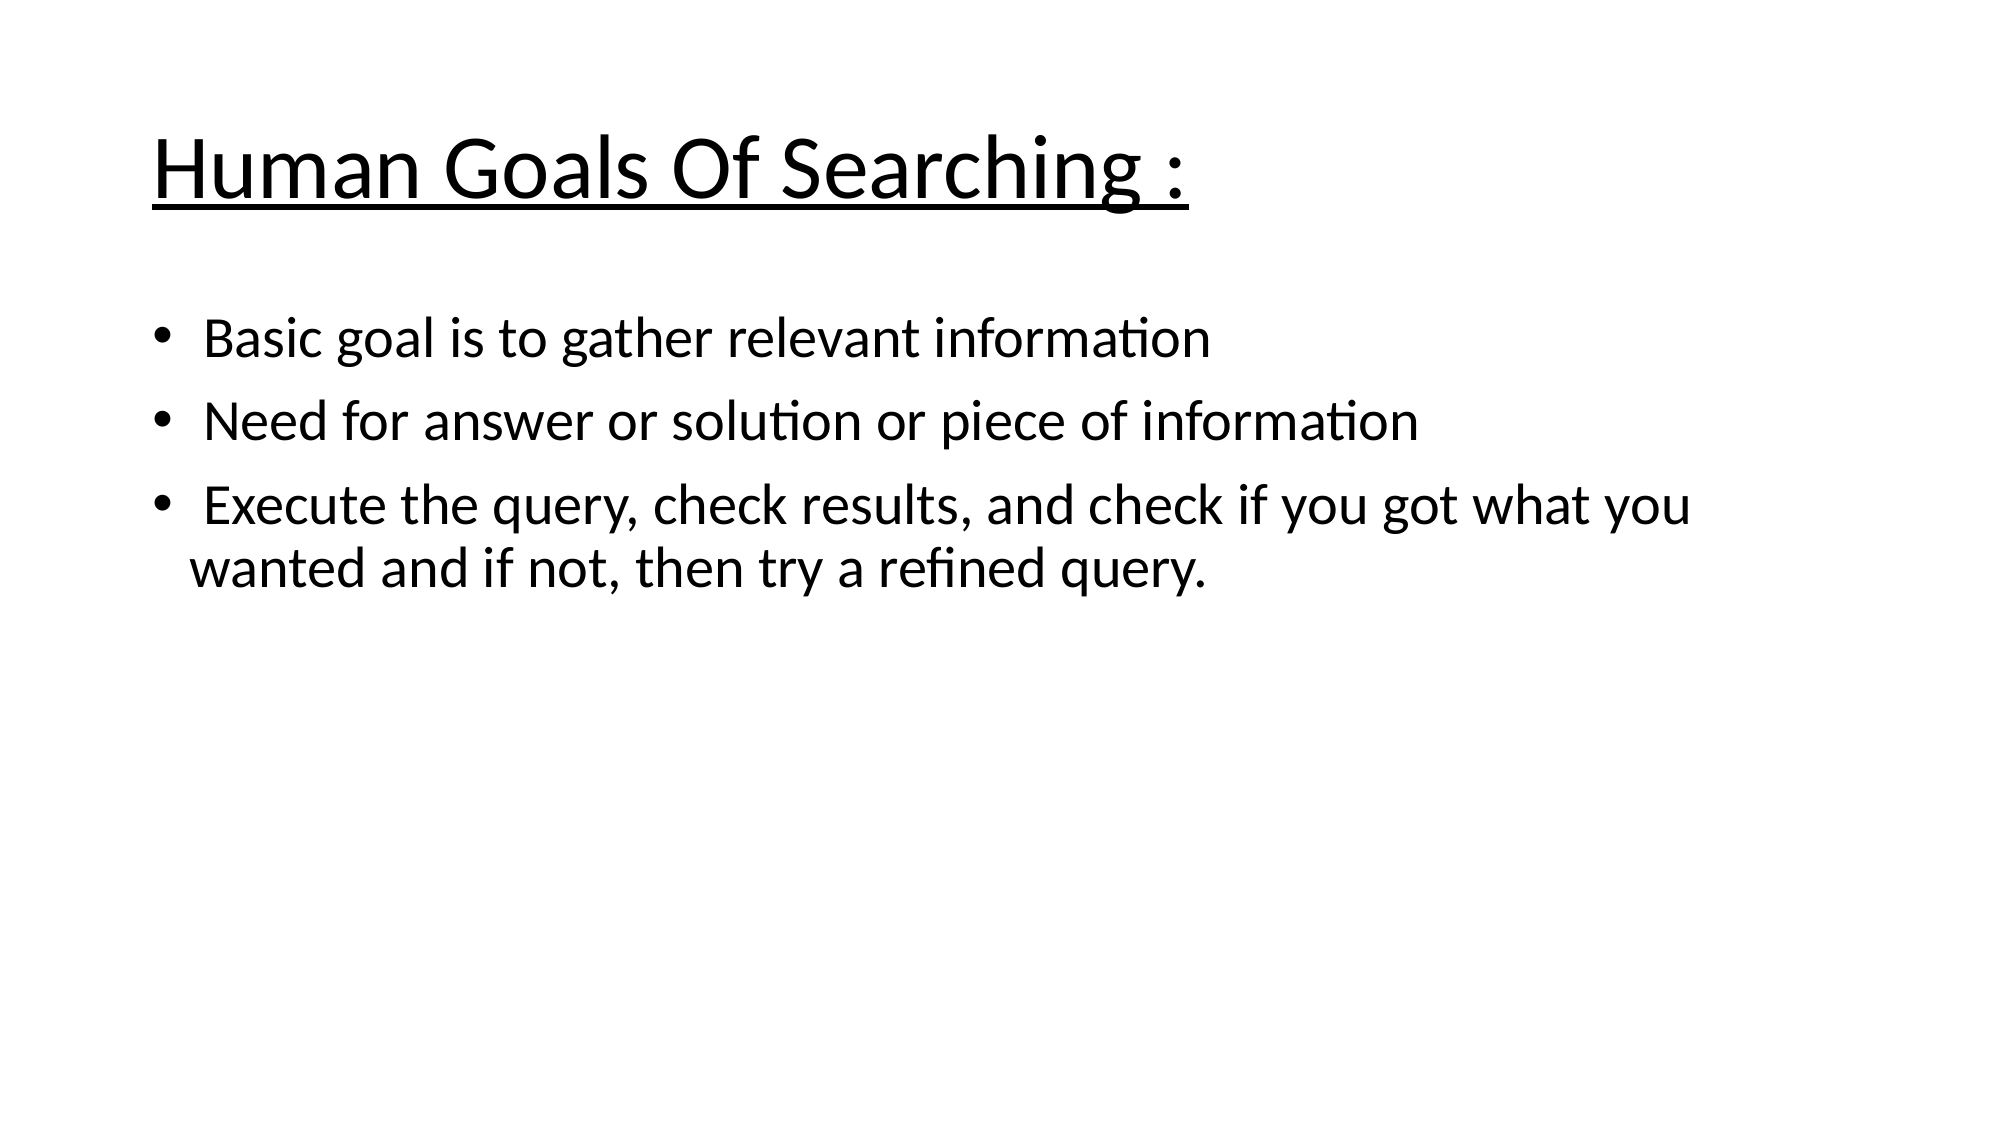

# Human Goals Of Searching :
 Basic goal is to gather relevant information
 Need for answer or solution or piece of information
 Execute the query, check results, and check if you got what you        wanted and if not, then try a refined query.